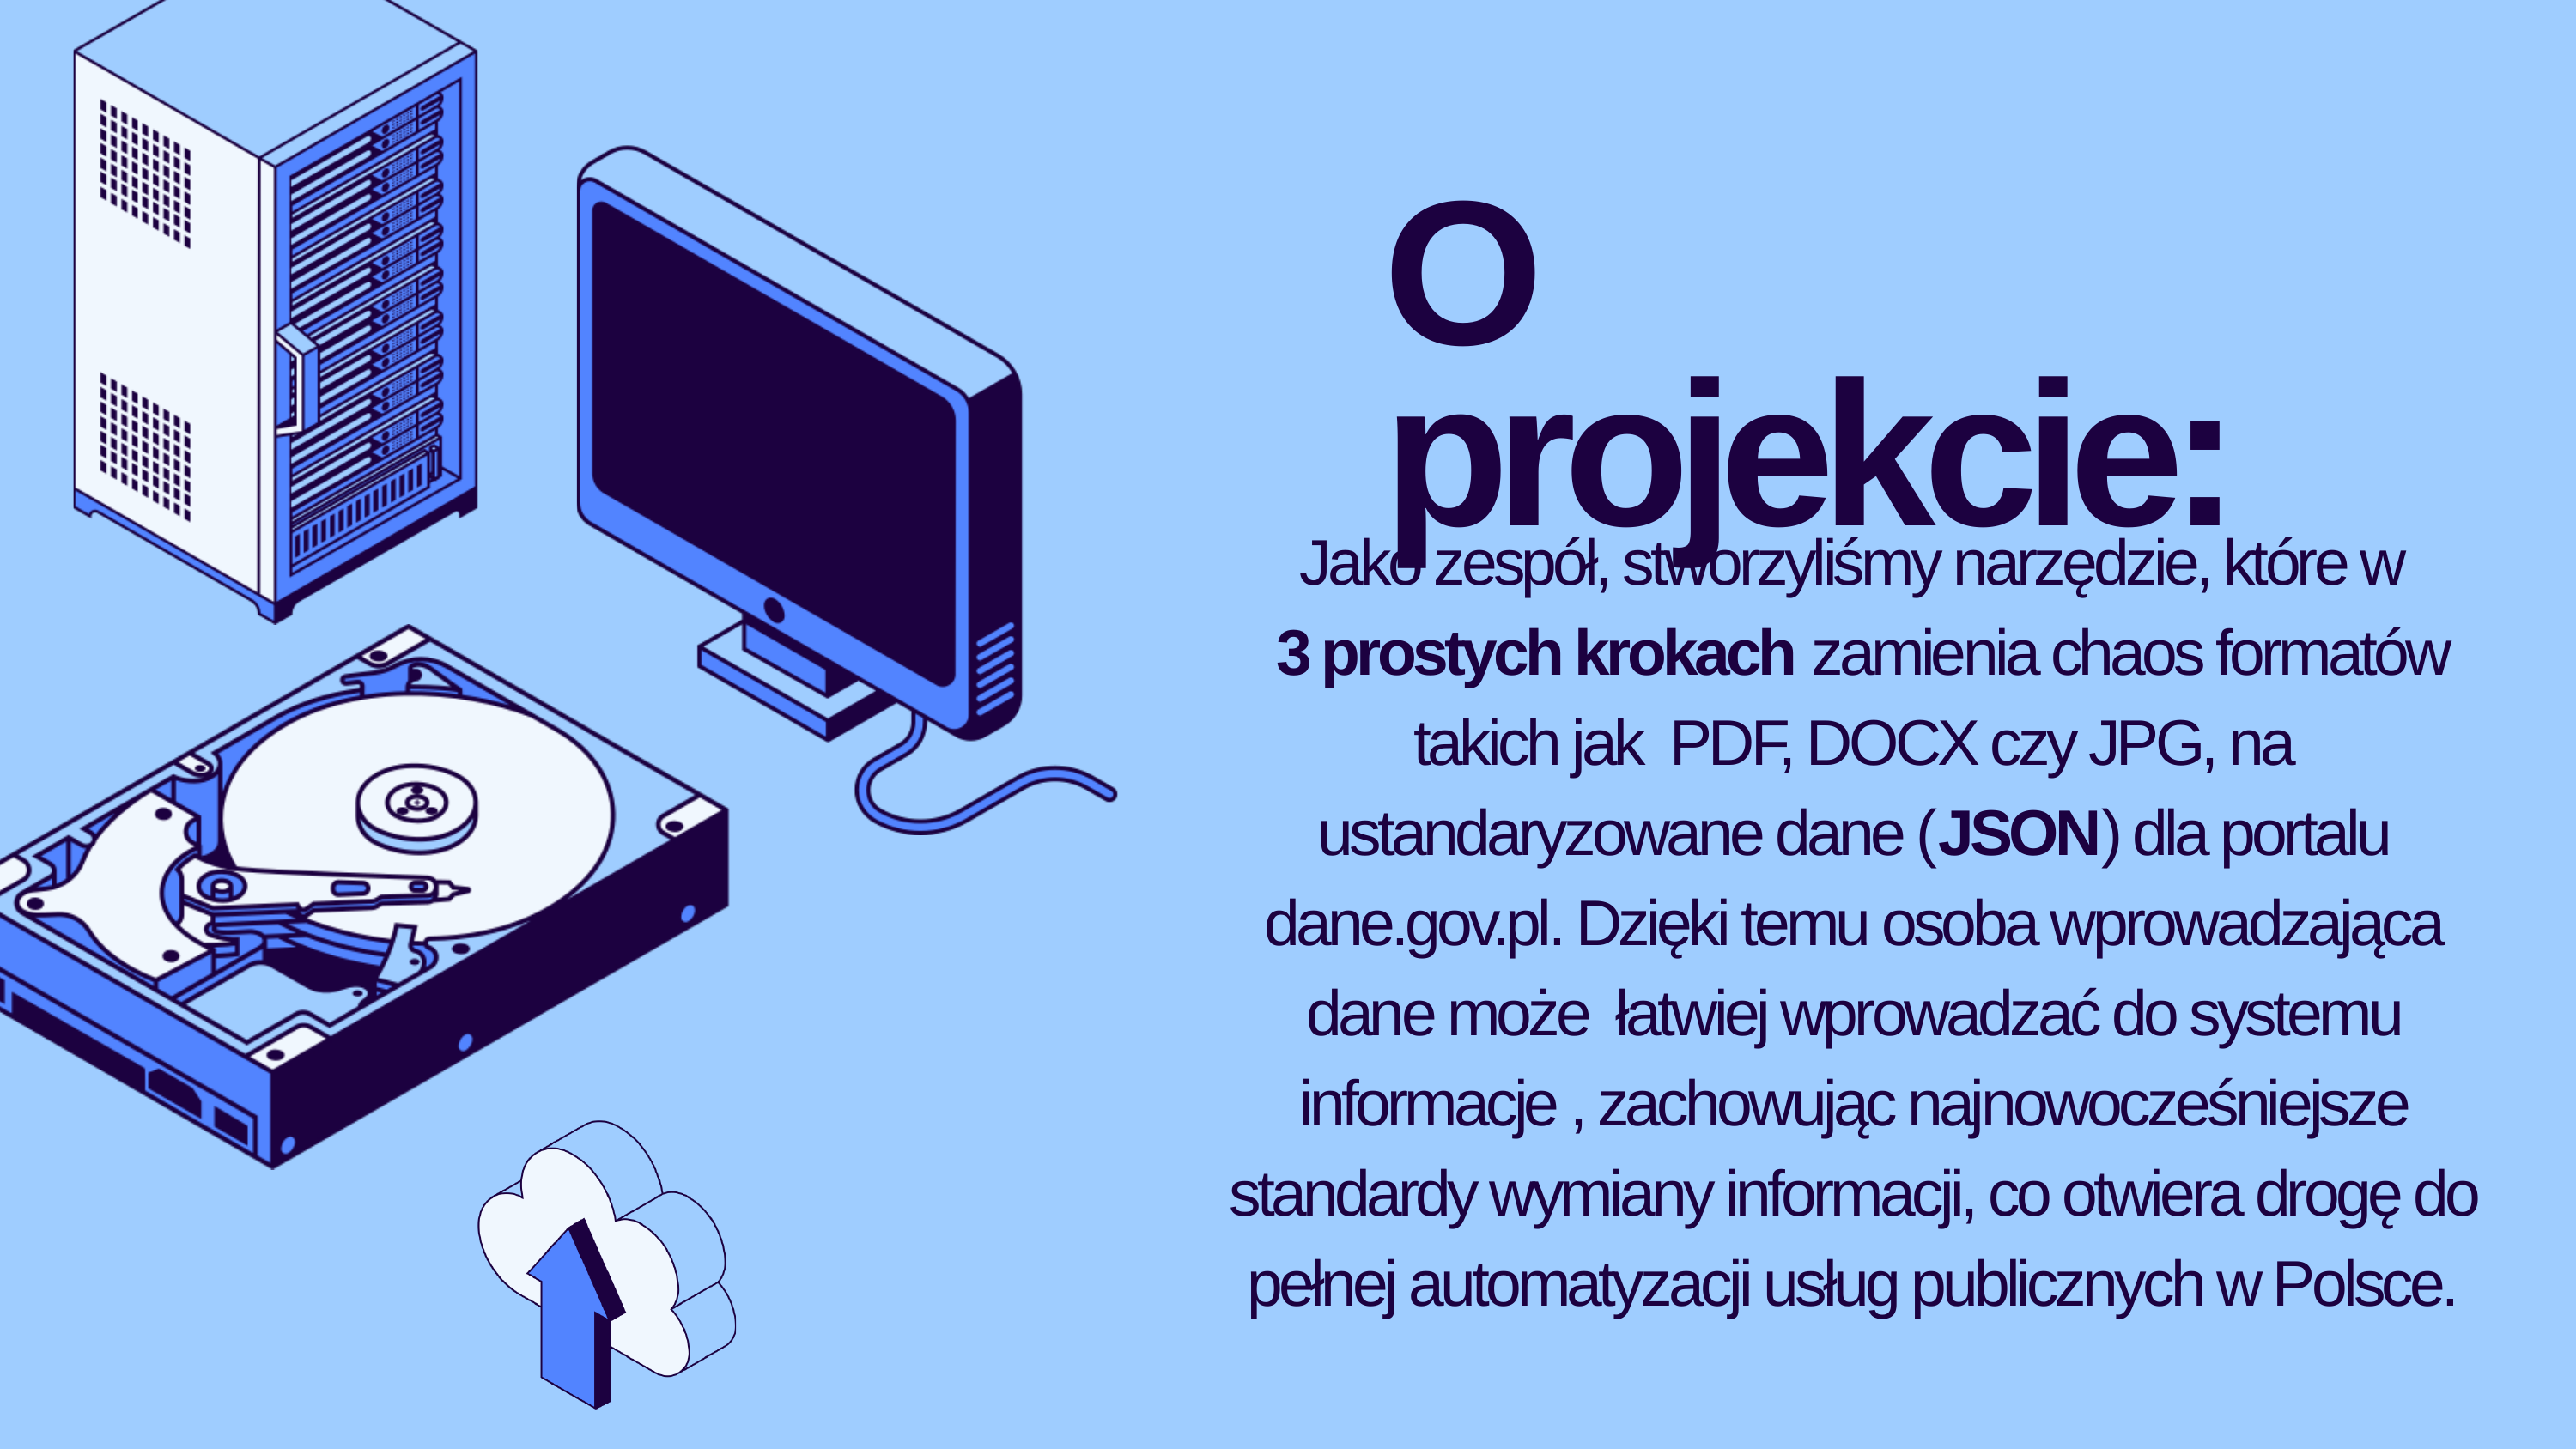

O projekcie:
Jako zespół, stworzyliśmy narzędzie, które w
 3 prostych krokach zamienia chaos formatów takich jak  PDF, DOCX czy JPG, na ustandaryzowane dane (JSON) dla portalu dane.gov.pl. Dzięki temu osoba wprowadzająca dane może  łatwiej wprowadzać do systemu informacje , zachowując najnowocześniejsze standardy wymiany informacji, co otwiera drogę do pełnej automatyzacji usług publicznych w Polsce.